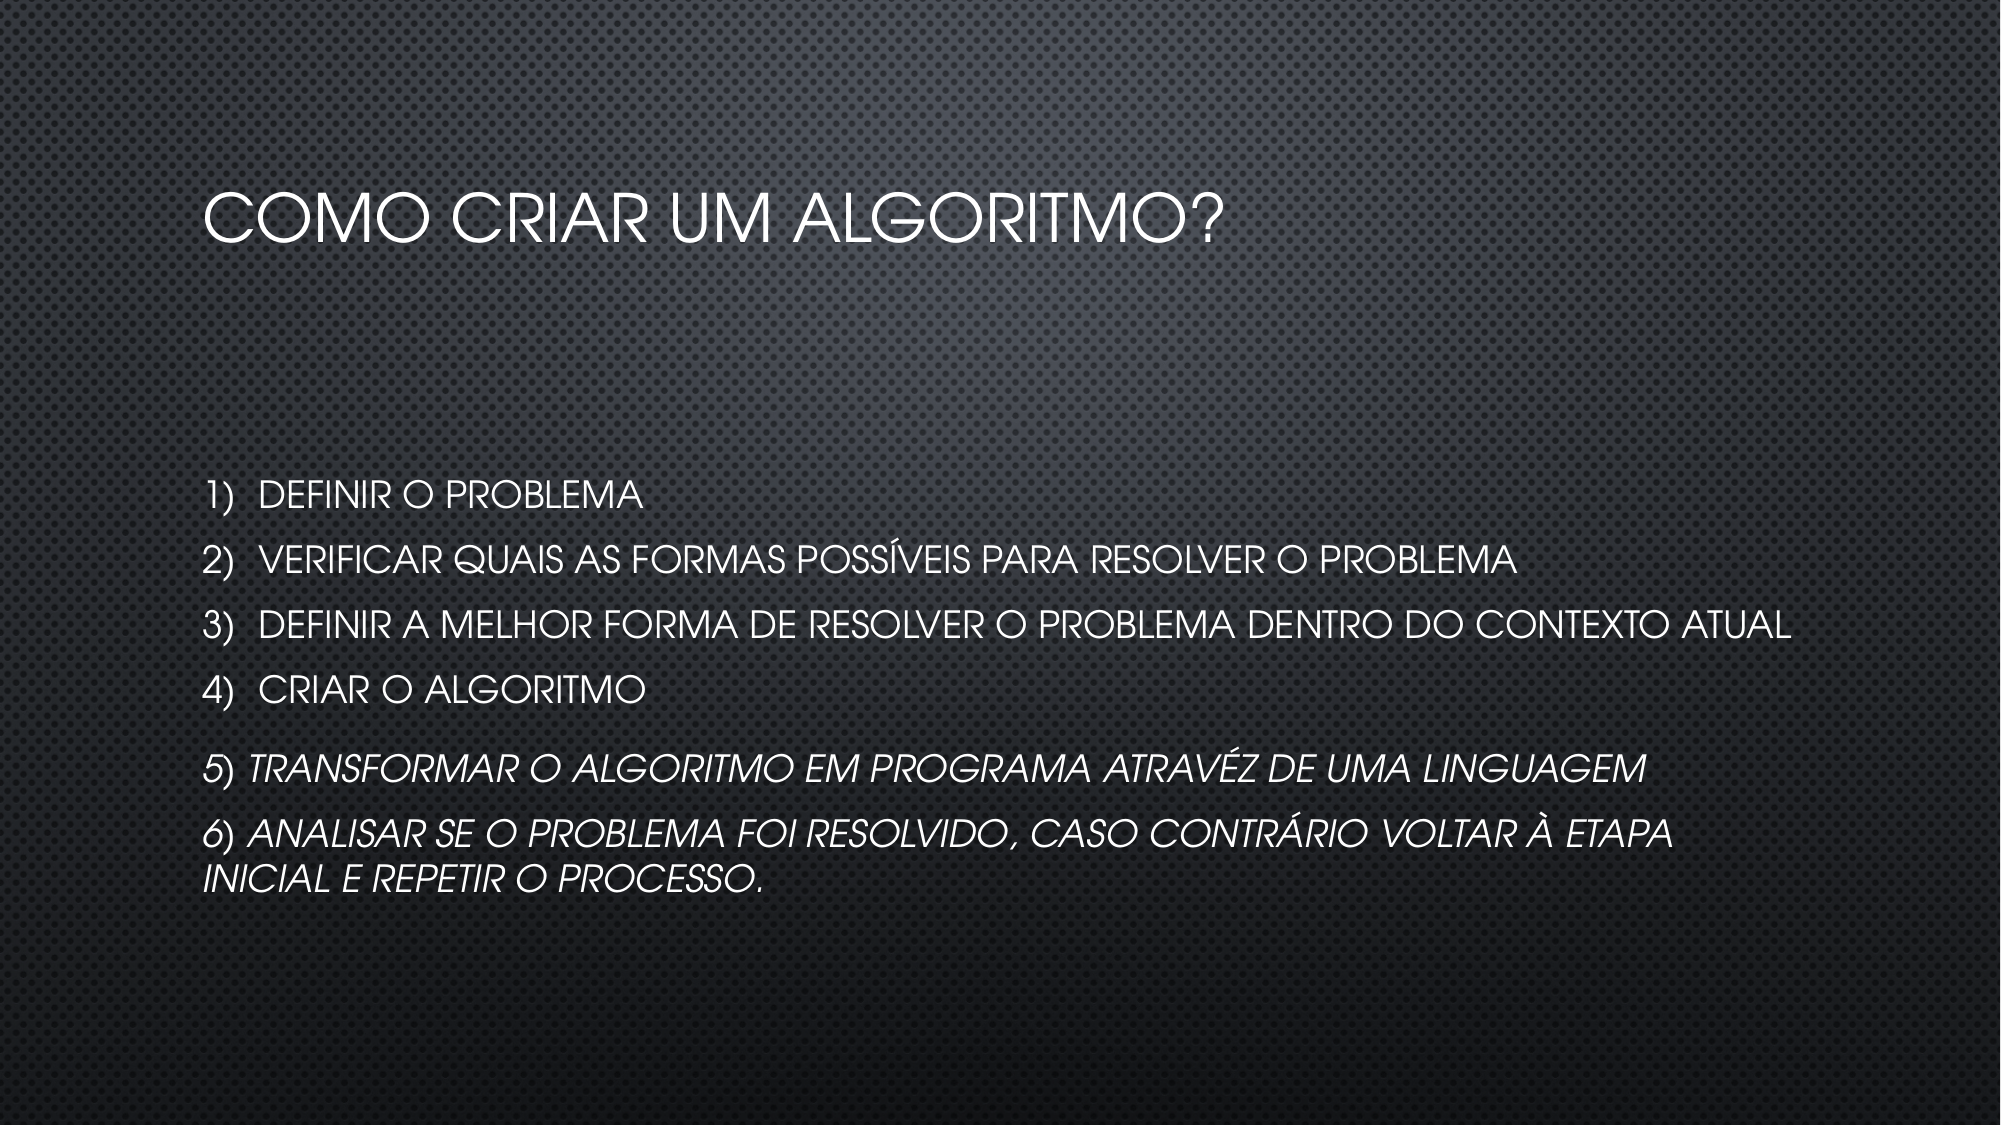

# Como criar um algoritmo?
Definir o problema
Verificar quais as formas possíveis para resolver o problema
Definir a melhor forma de resolver o problema dentro do contexto atual
Criar o algoritmo

5) Transformar o algoritmo em programa atravéz de uma linguagem
6) Analisar se o problema foi resolvido, caso contrário voltar à etapa inicial e repetir o processo.